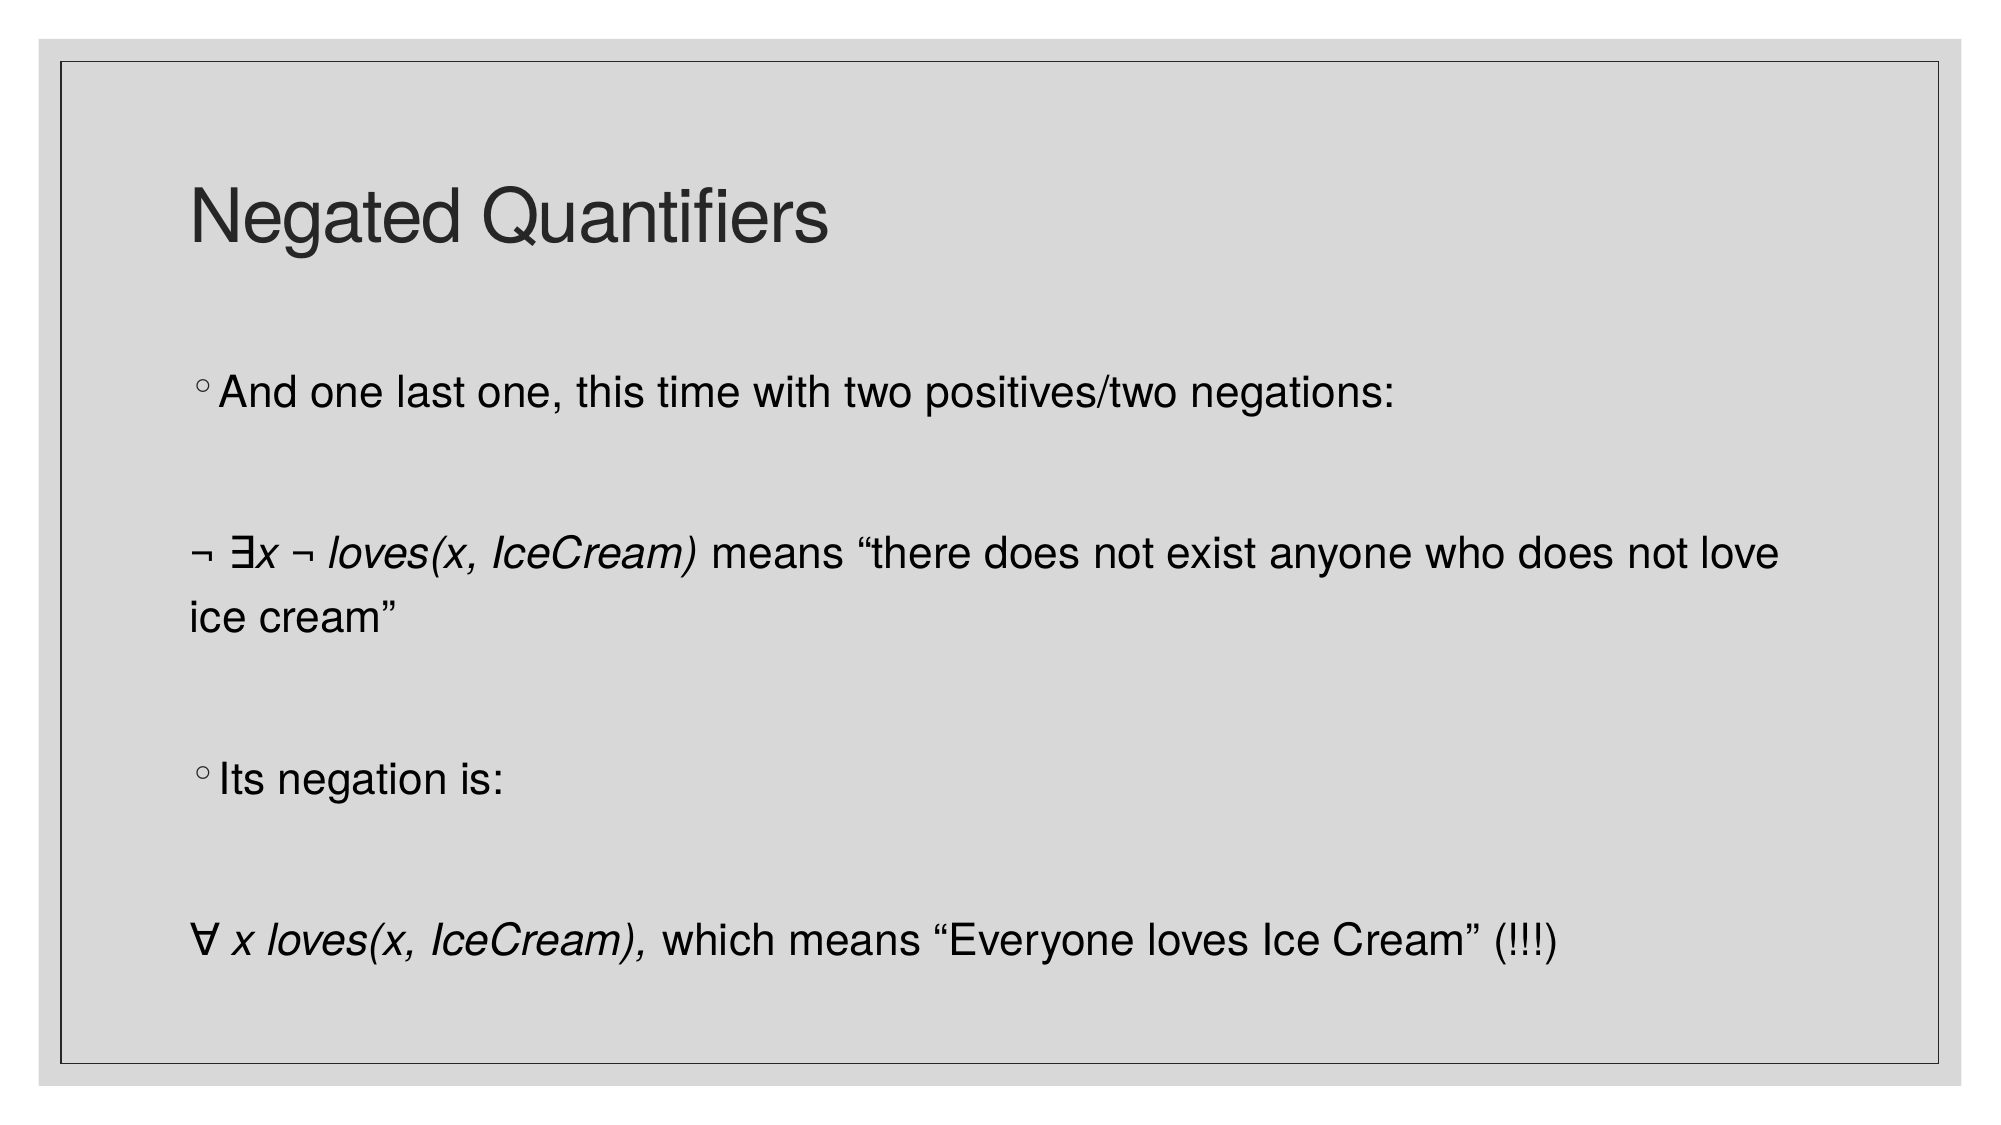

# Negated Quantifiers
And one last one, this time with two positives/two negations:

¬ ∃x ¬ loves(x, IceCream) means “there does not exist anyone who does not love ice cream”

Its negation is:

∀ x loves(x, IceCream), which means “Everyone loves Ice Cream” (!!!)